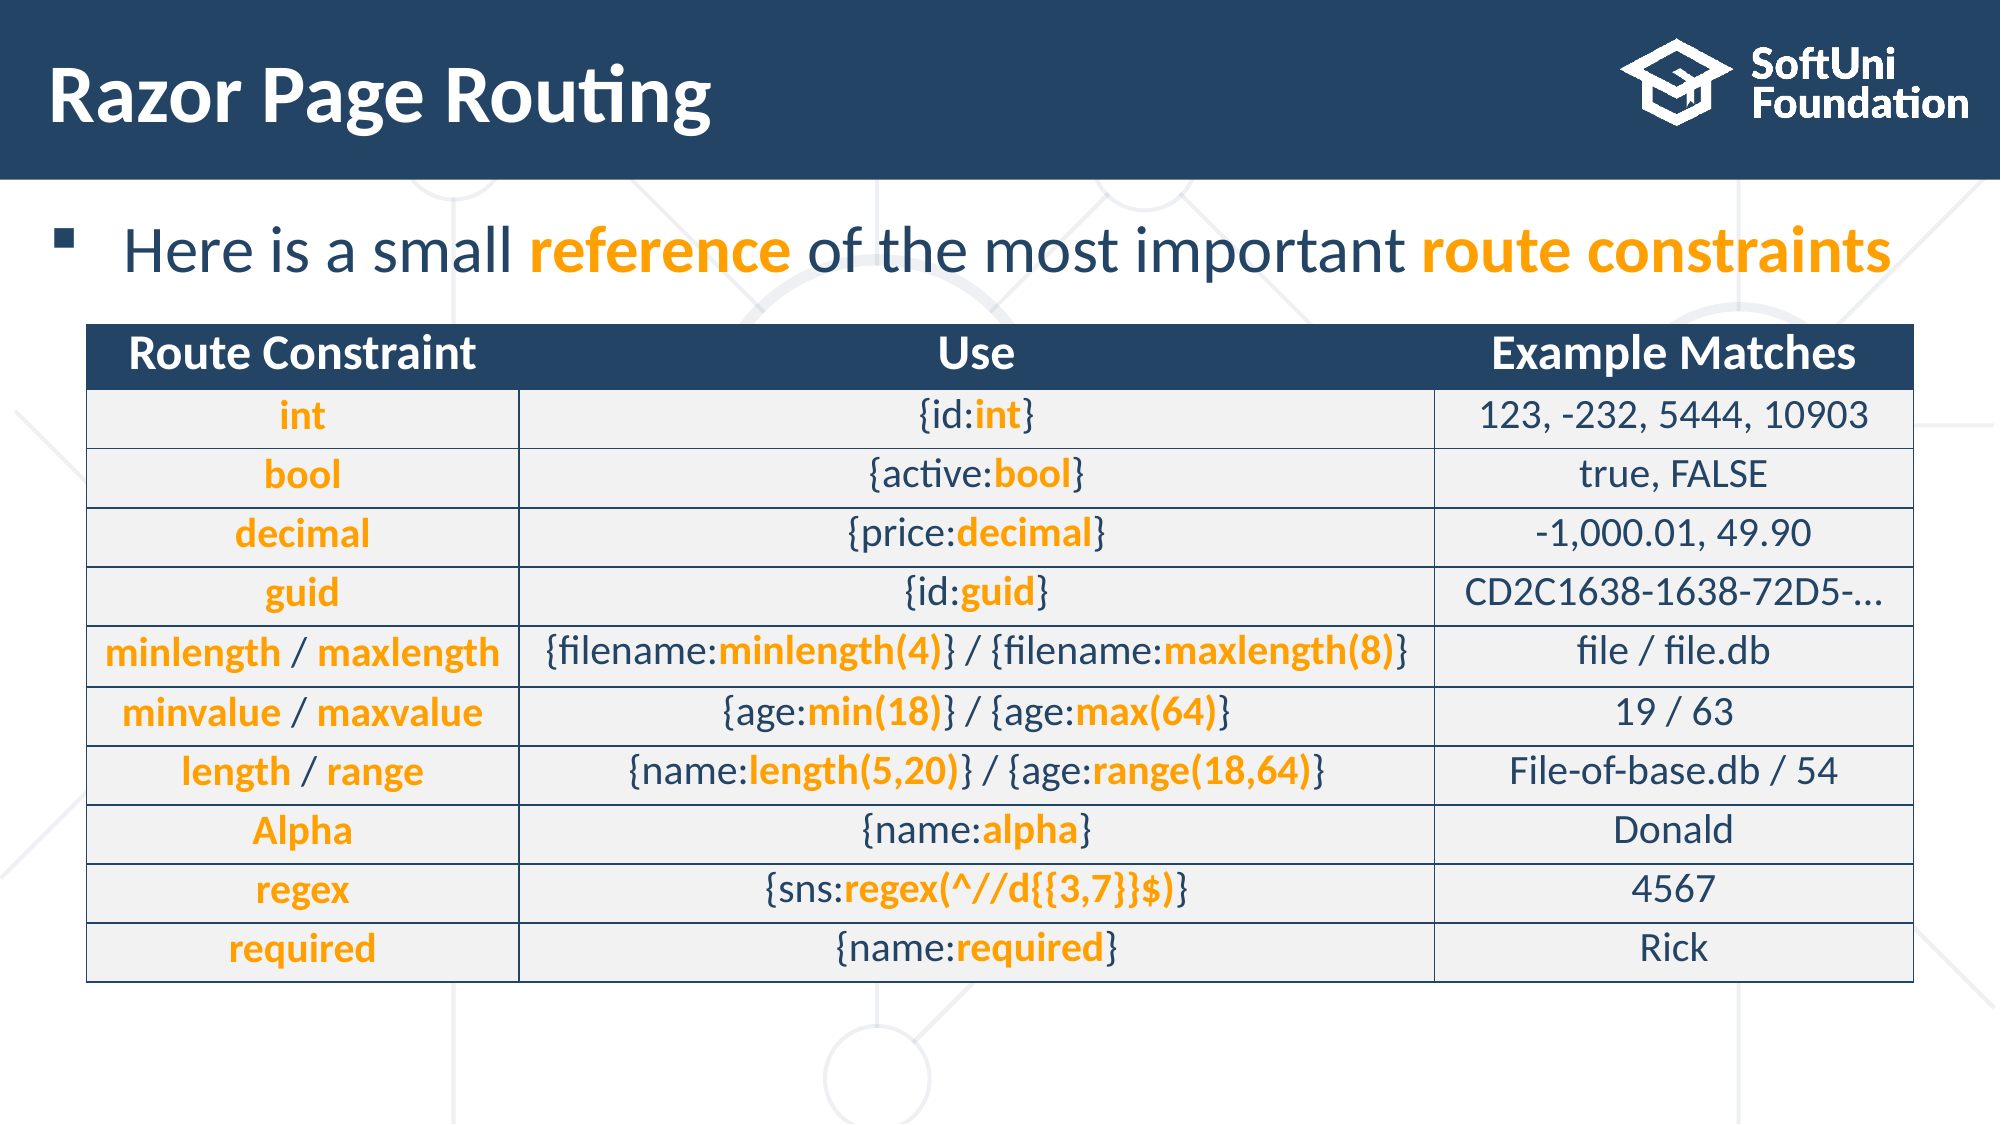

# Razor Page Routing
Here is a small reference of the most important route constraints
| Route Constraint | Use | Example Matches |
| --- | --- | --- |
| int | {id:int} | 123, -232, 5444, 10903 |
| bool | {active:bool} | true, FALSE |
| decimal | {price:decimal} | -1,000.01, 49.90 |
| guid | {id:guid} | CD2C1638-1638-72D5-… |
| minlength / maxlength | {filename:minlength(4)} / {filename:maxlength(8)} | file / file.db |
| minvalue / maxvalue | {age:min(18)} / {age:max(64)} | 19 / 63 |
| length / range | {name:length(5,20)} / {age:range(18,64)} | File-of-base.db / 54 |
| Alpha | {name:alpha} | Donald |
| regex | {sns:regex(^//d{{3,7}}$)} | 4567 |
| required | {name:required} | Rick |